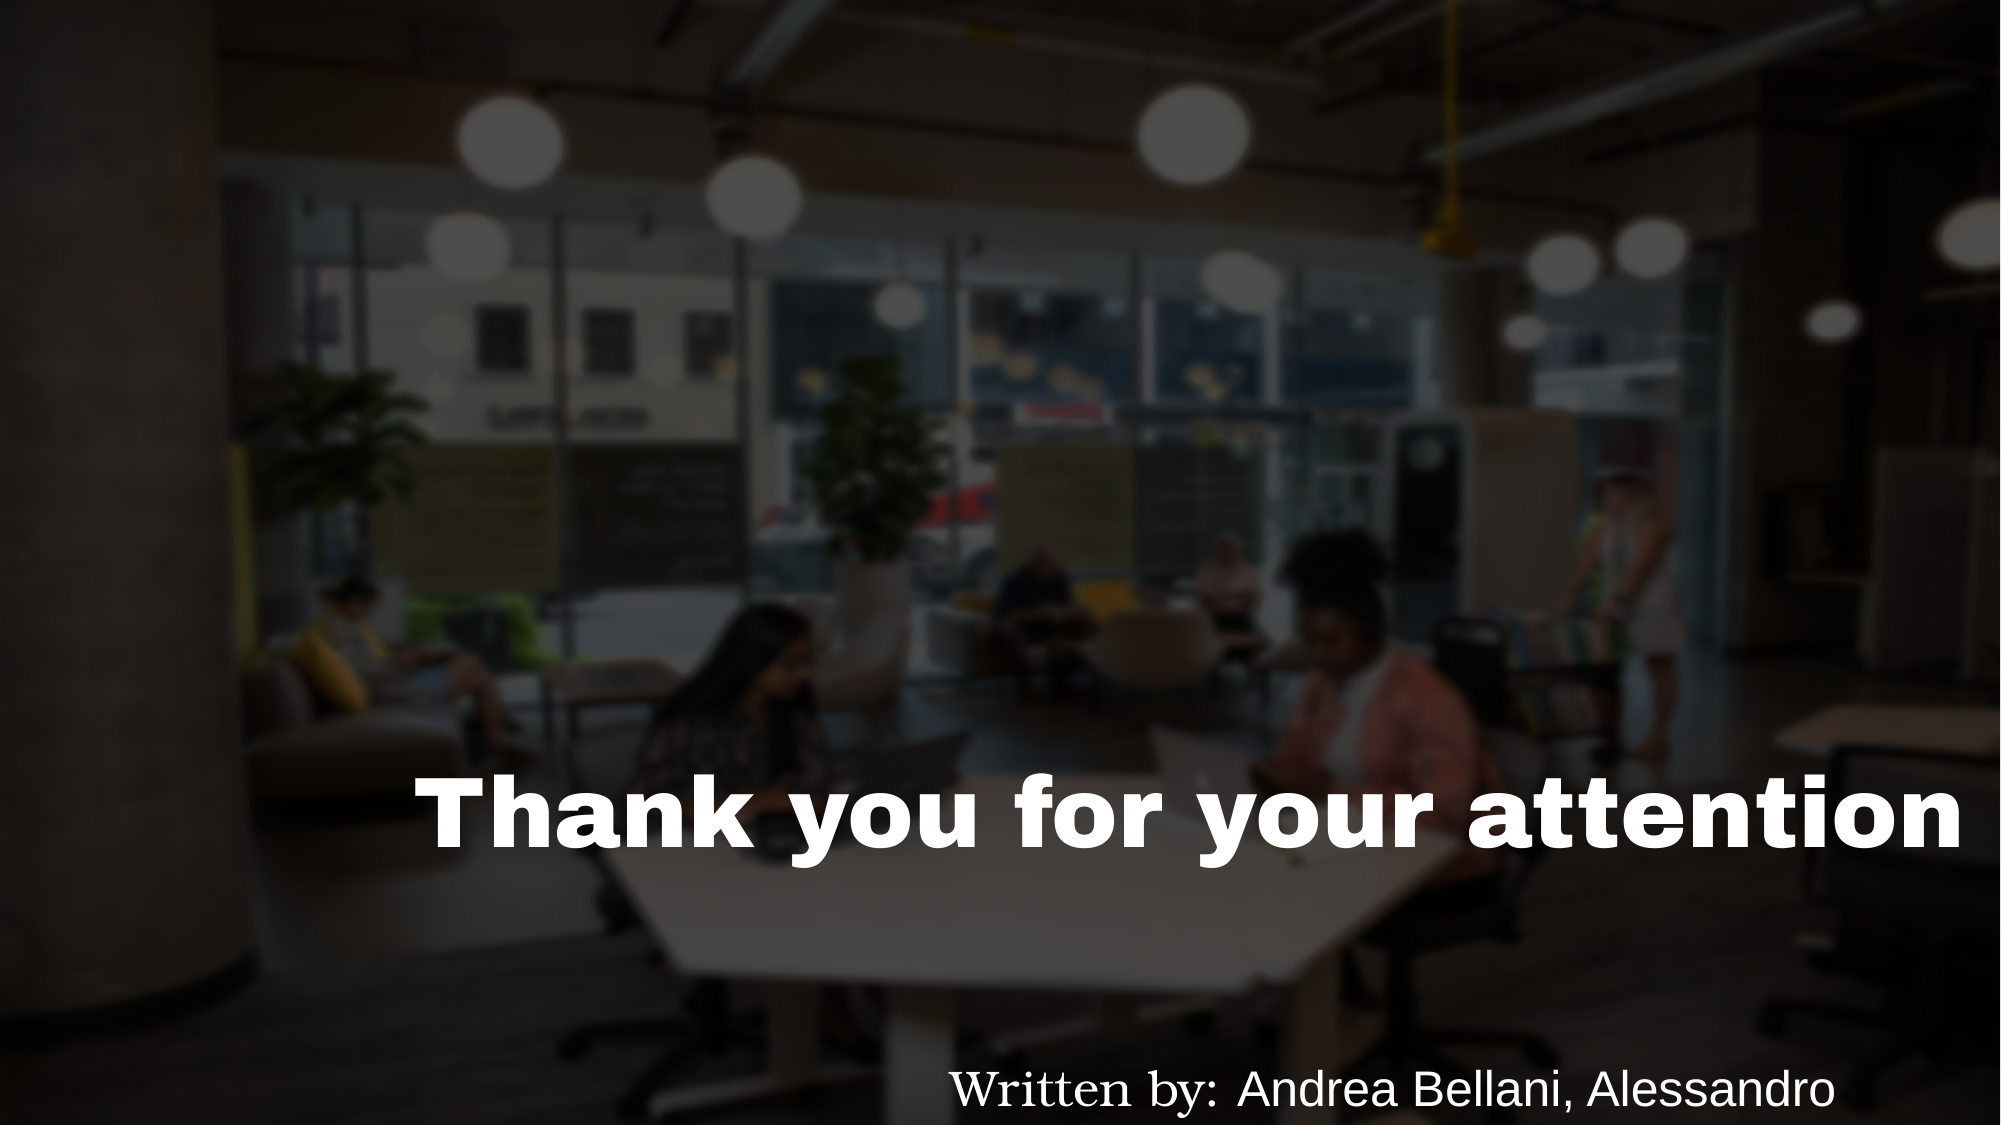

Thank you for your attention
Written by: Andrea Bellani, Alessandro Capellino